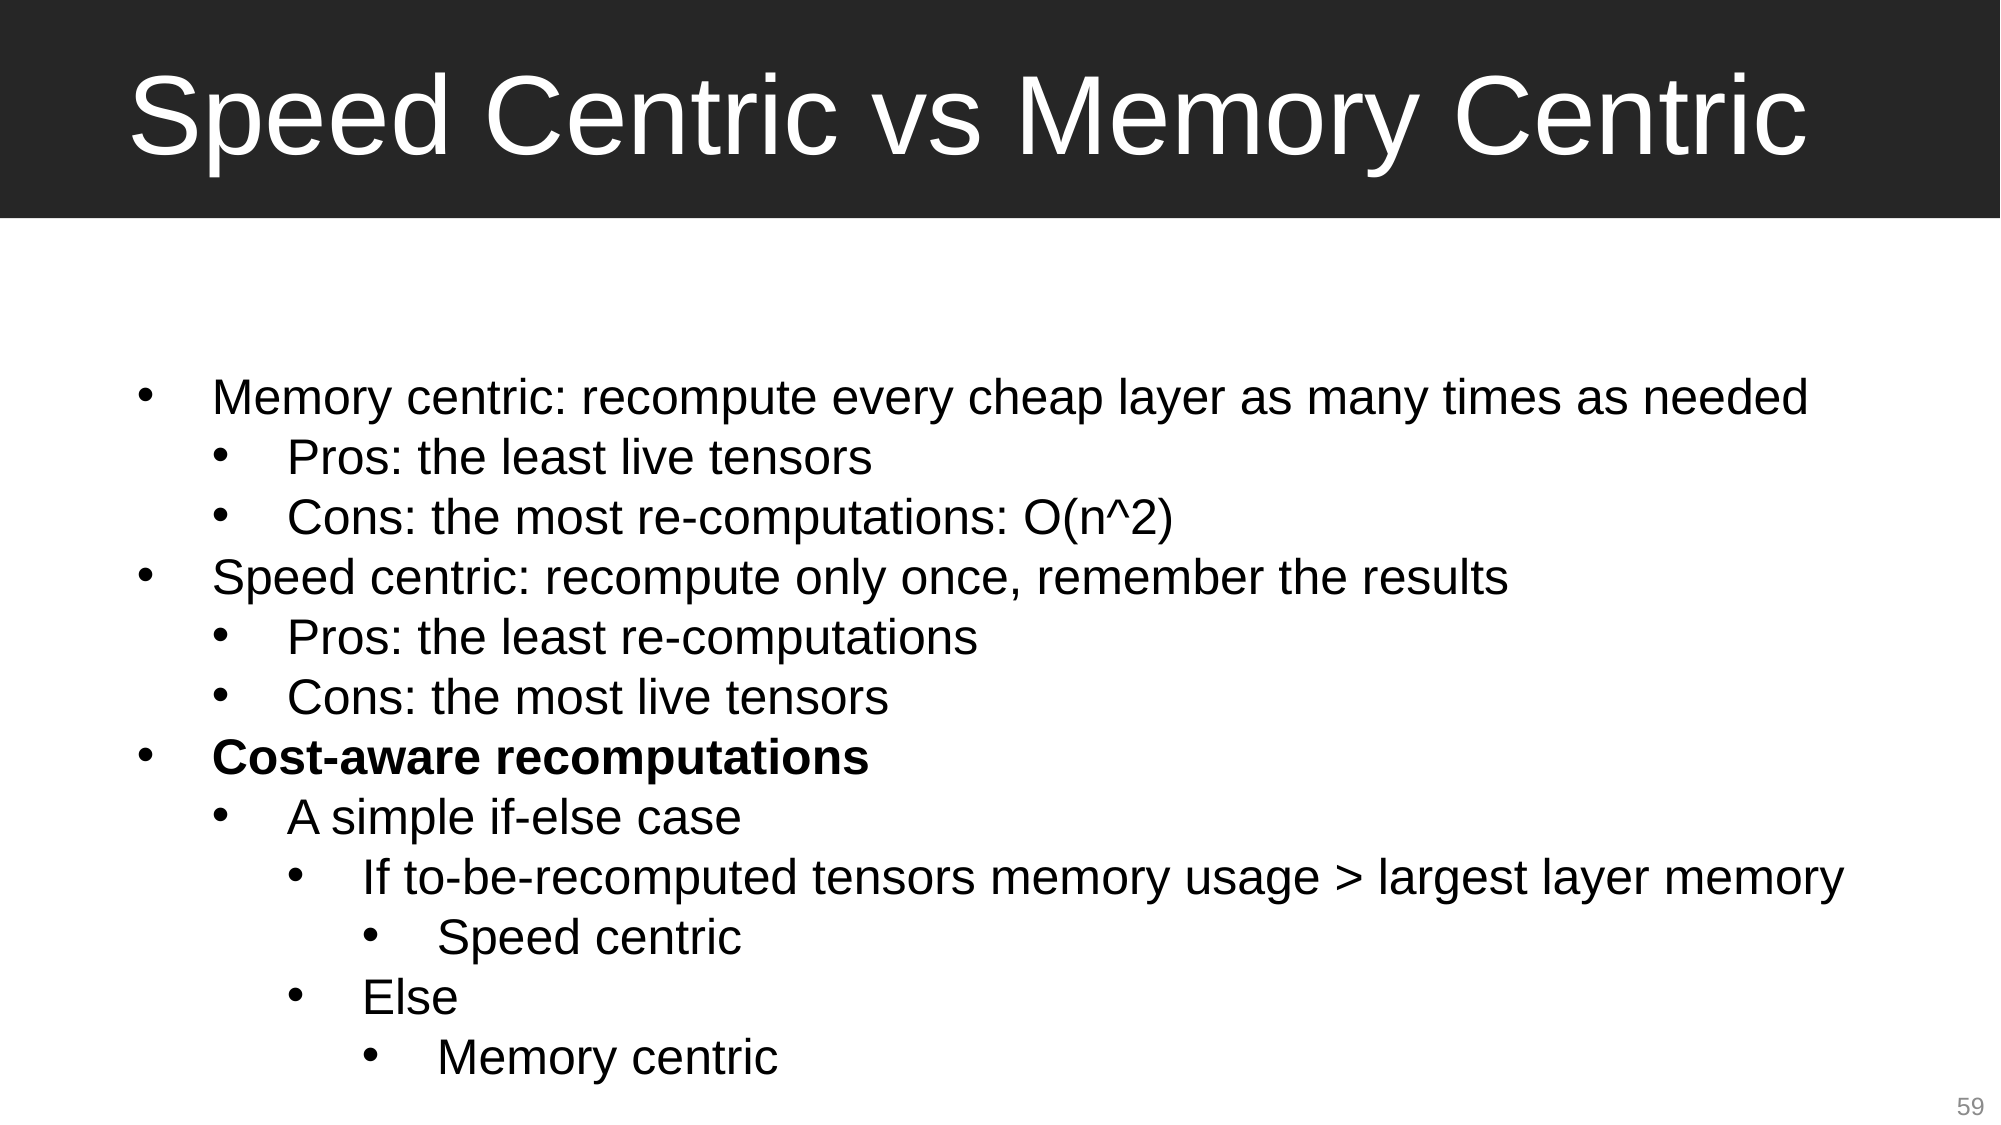

# Speed Centric vs Memory Centric
Memory centric: recompute every cheap layer as many times as needed
Pros: the least live tensors
Cons: the most re-computations: O(n^2)
Speed centric: recompute only once, remember the results
Pros: the least re-computations
Cons: the most live tensors
Cost-aware recomputations
A simple if-else case
If to-be-recomputed tensors memory usage > largest layer memory
Speed centric
Else
Memory centric
59